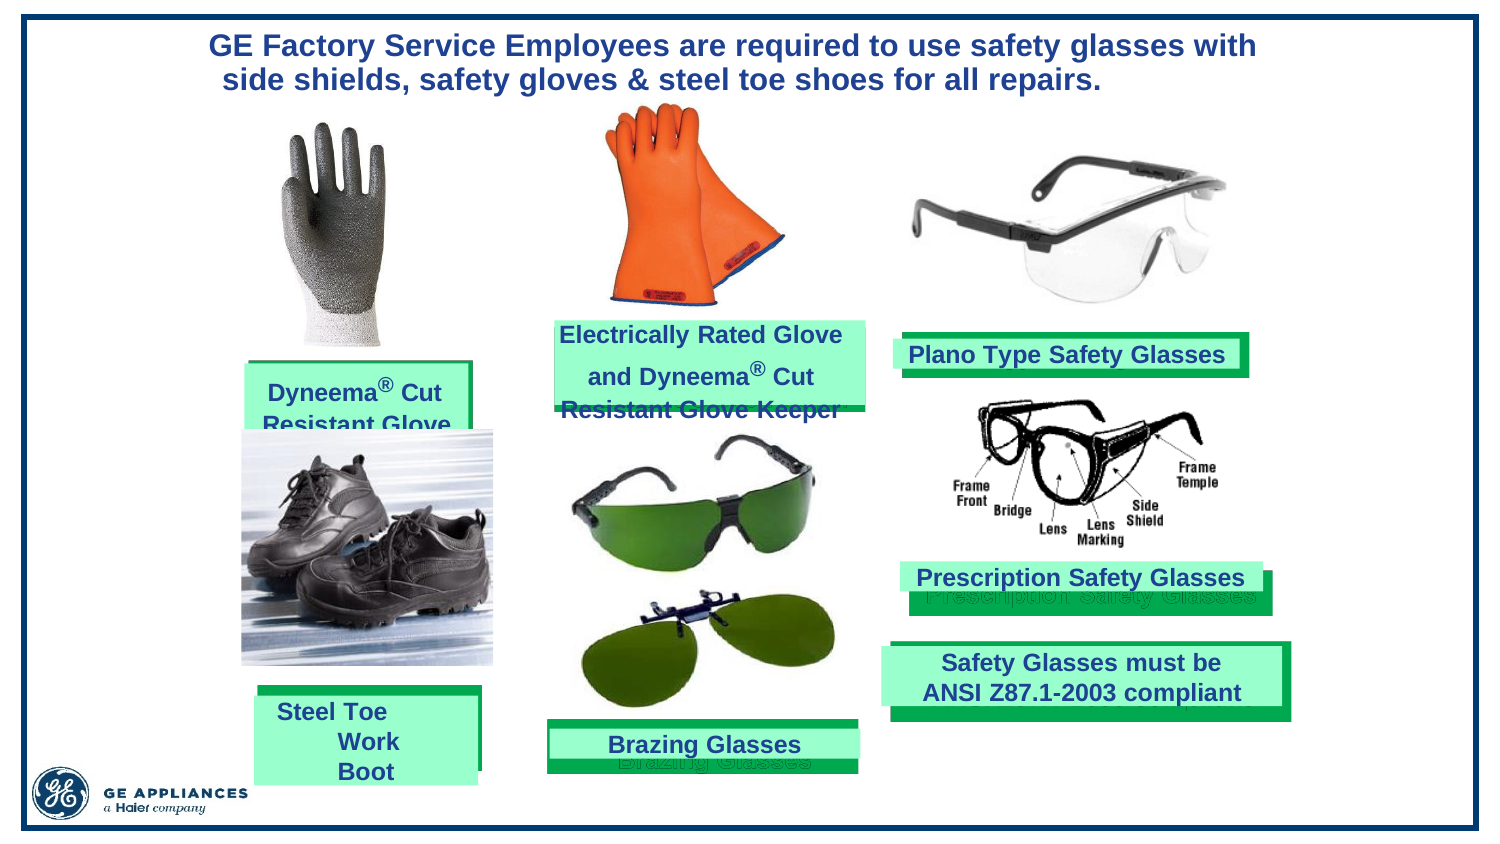

GE Factory Service Employees are required to use safety glasses with side shields, safety gloves & steel toe shoes for all repairs.

Electrically Rated Glove and Dyneema® Cut Resistant Glove Keeper

Dyneema® Cut
Resistant Glove

Plano Type Safety Glasses

Brazing Glasses

Steel Toe Work Boot
Prescription Safety Glasses

Safety Glasses must be ANSI Z87.1-2003 compliant